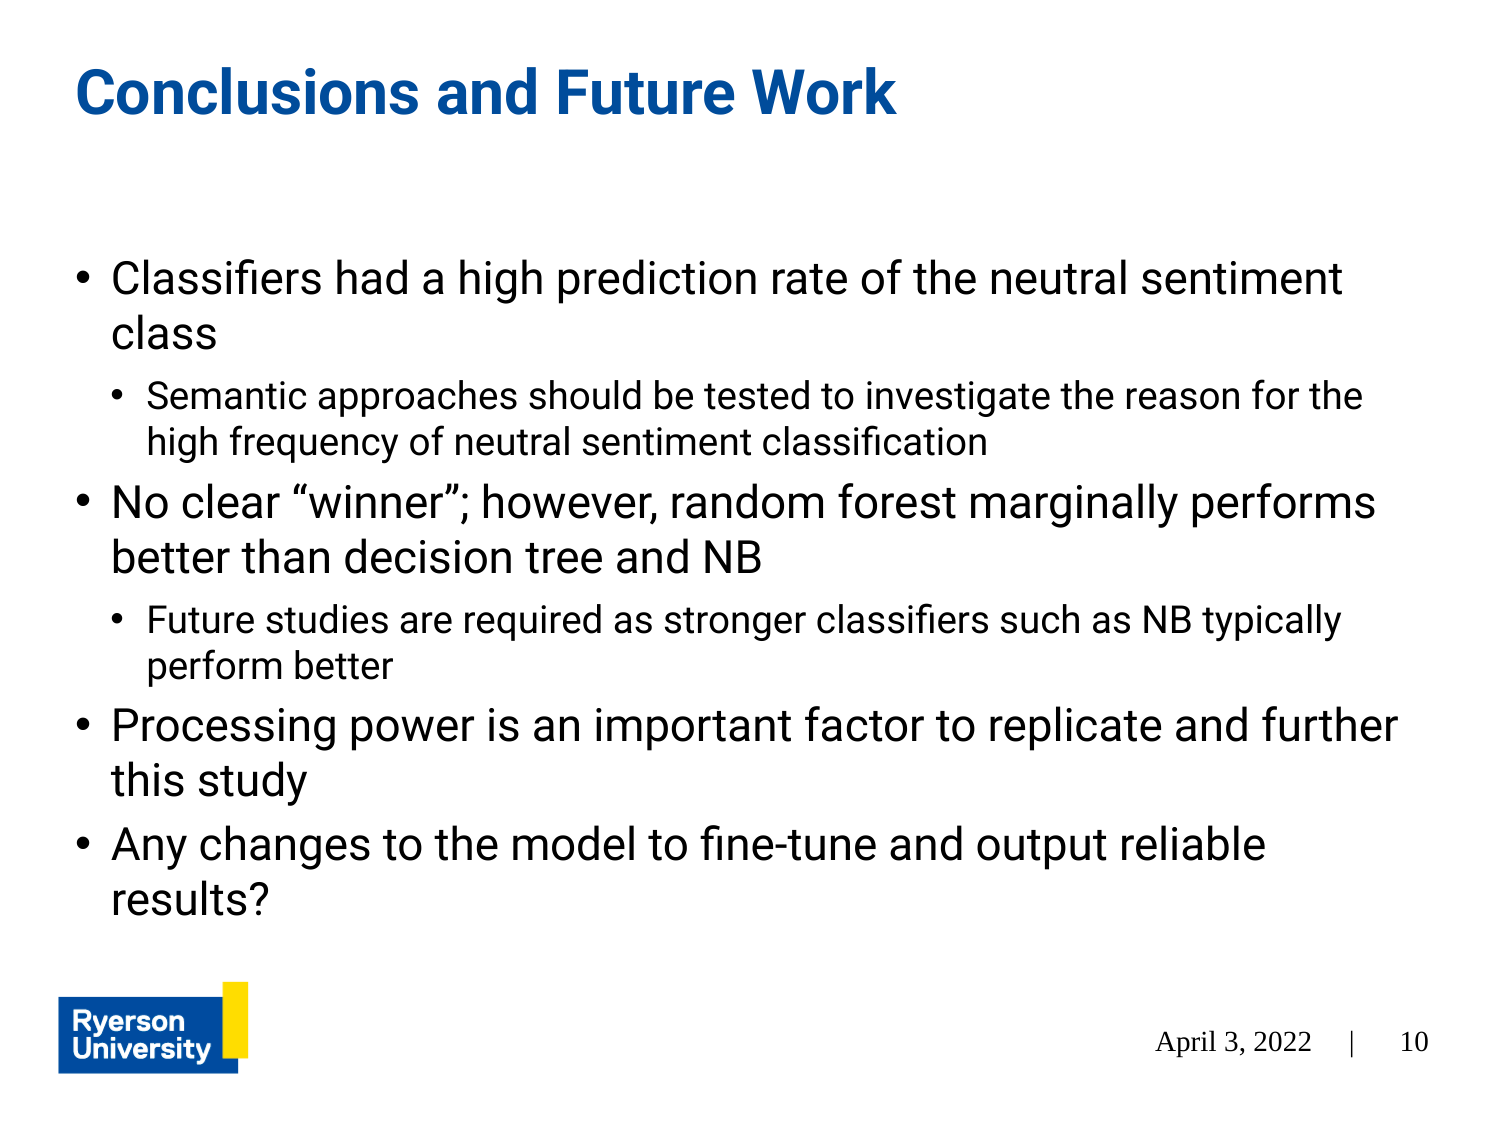

# Conclusions and Future Work
Classifiers had a high prediction rate of the neutral sentiment class
Semantic approaches should be tested to investigate the reason for the high frequency of neutral sentiment classification
No clear “winner”; however, random forest marginally performs better than decision tree and NB
Future studies are required as stronger classifiers such as NB typically perform better
Processing power is an important factor to replicate and further this study
Any changes to the model to fine-tune and output reliable results?

April 3, 2022     |
10